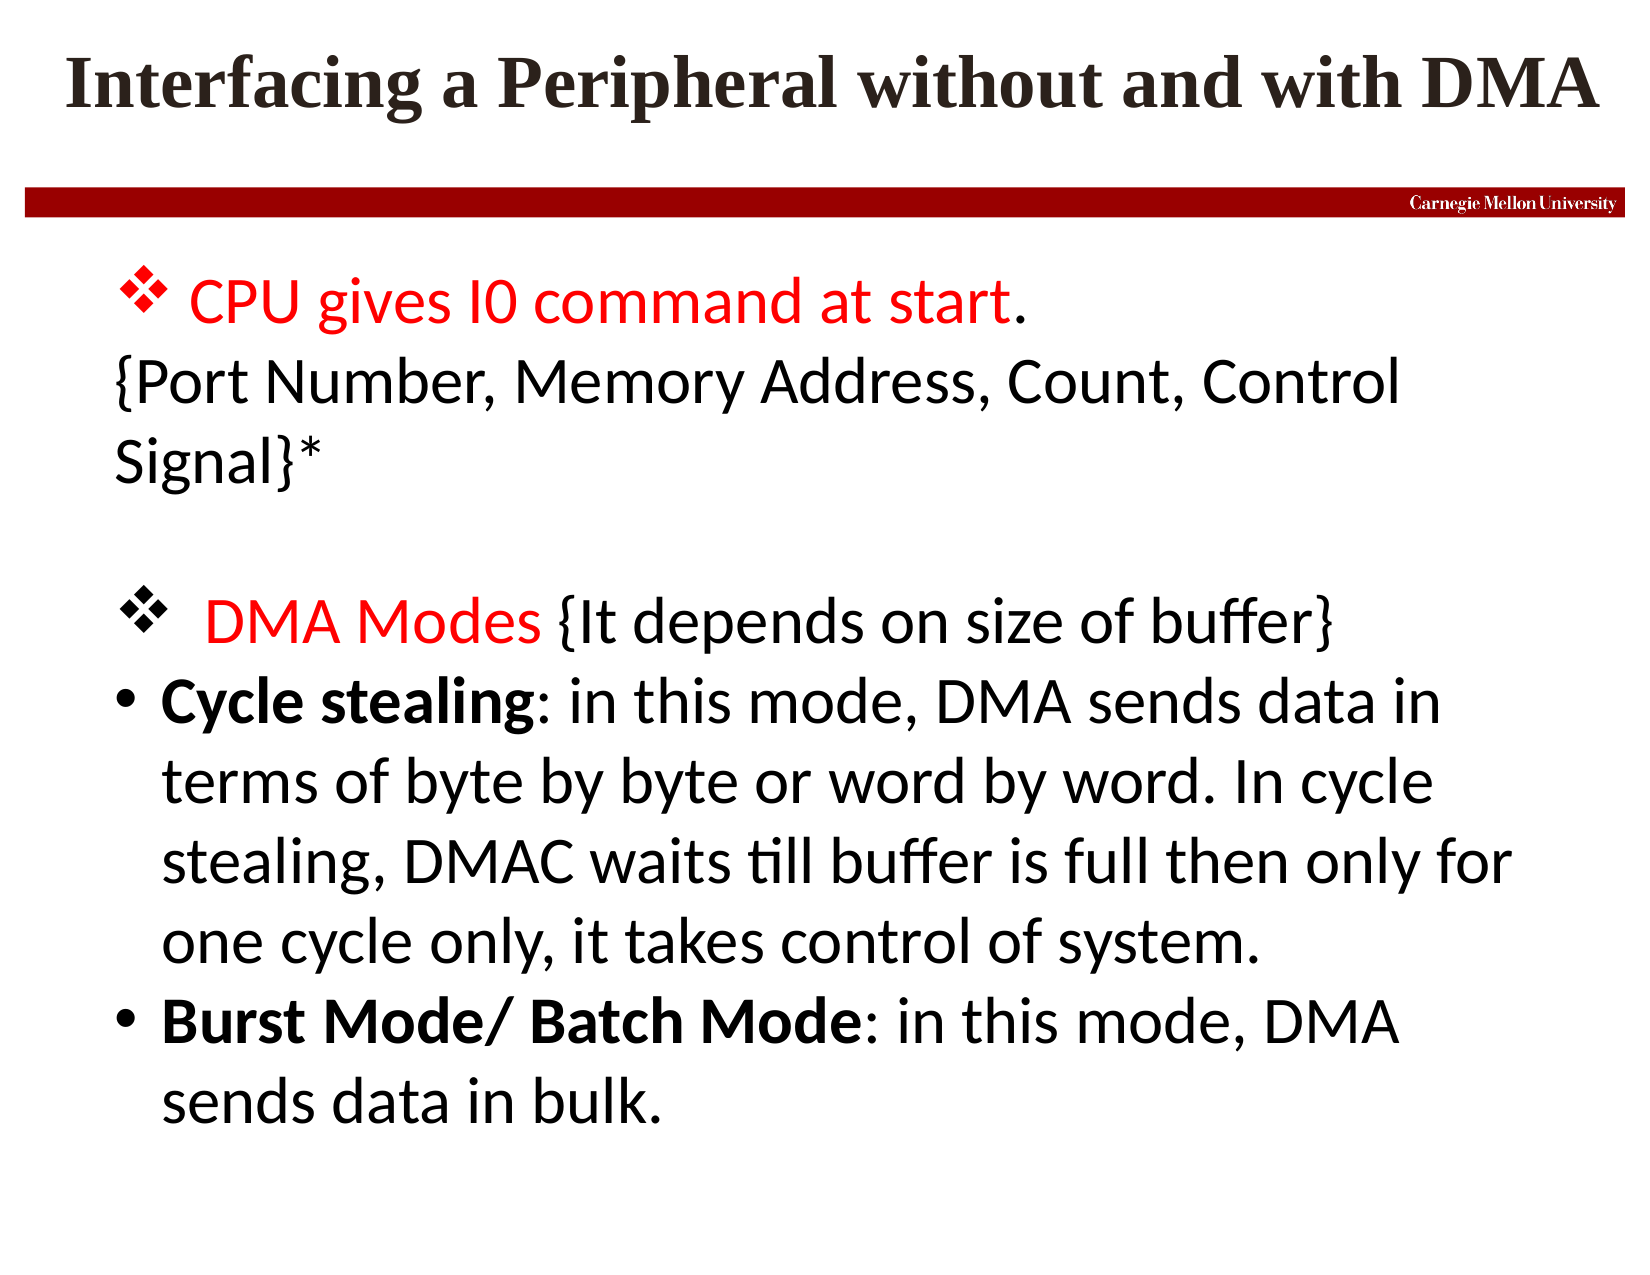

Interfacing a Peripheral without and with DMA
CPU gives I0 command at start.
{Port Number, Memory Address, Count, Control Signal}*

 DMA Modes {It depends on size of buffer}
Cycle stealing: in this mode, DMA sends data in terms of byte by byte or word by word. In cycle stealing, DMAC waits till buffer is full then only for one cycle only, it takes control of system.
Burst Mode/ Batch Mode: in this mode, DMA sends data in bulk.